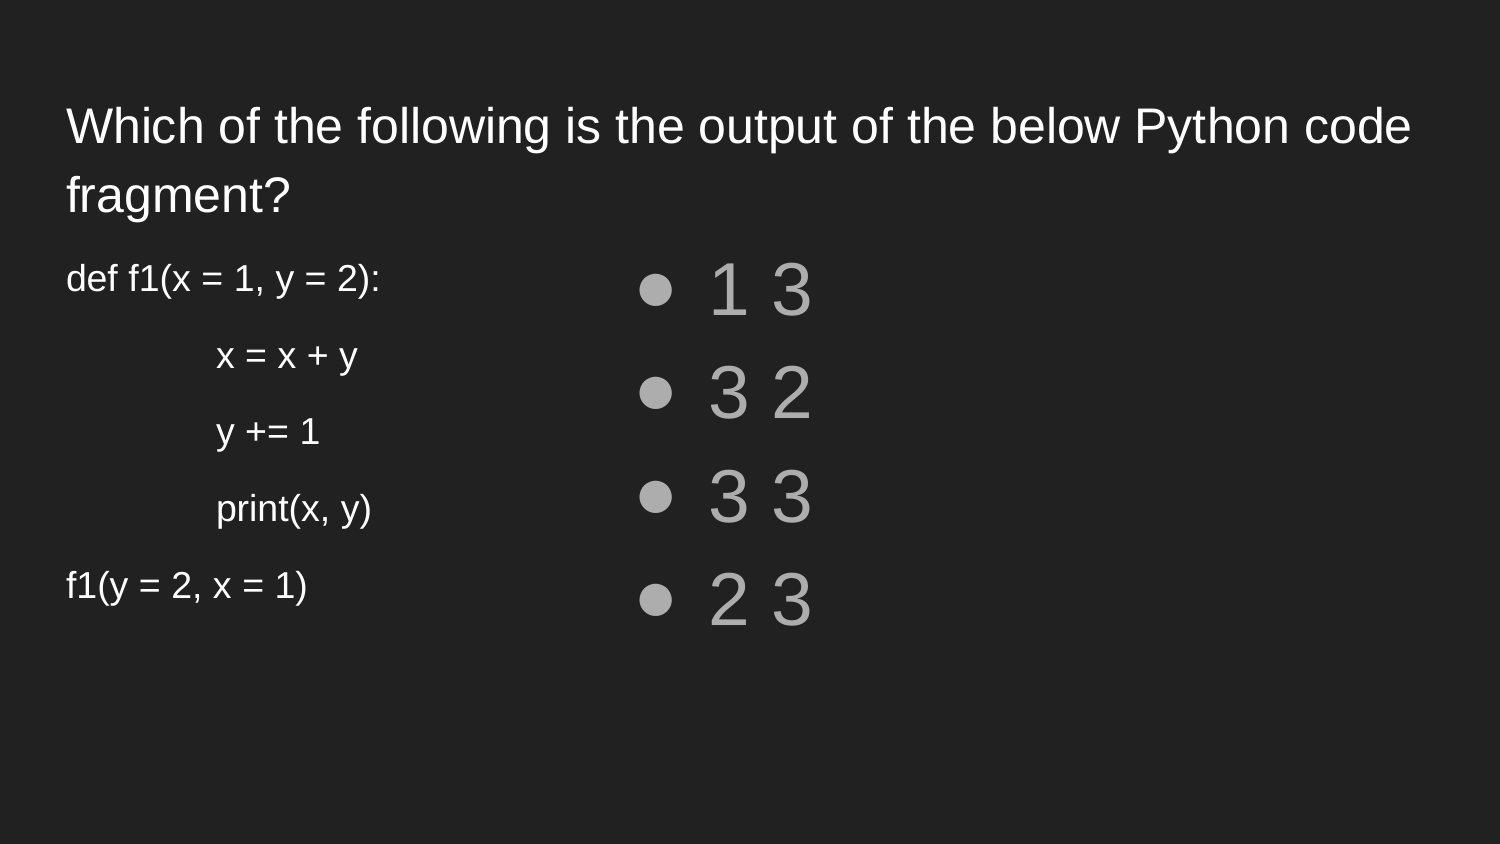

# Which of the following is the output of the below Python code fragment?
def f1(x = 1, y = 2):
	x = x + y
	y += 1
	print(x, y)
f1(y = 2, x = 1)
1 3
3 2
3 3
2 3